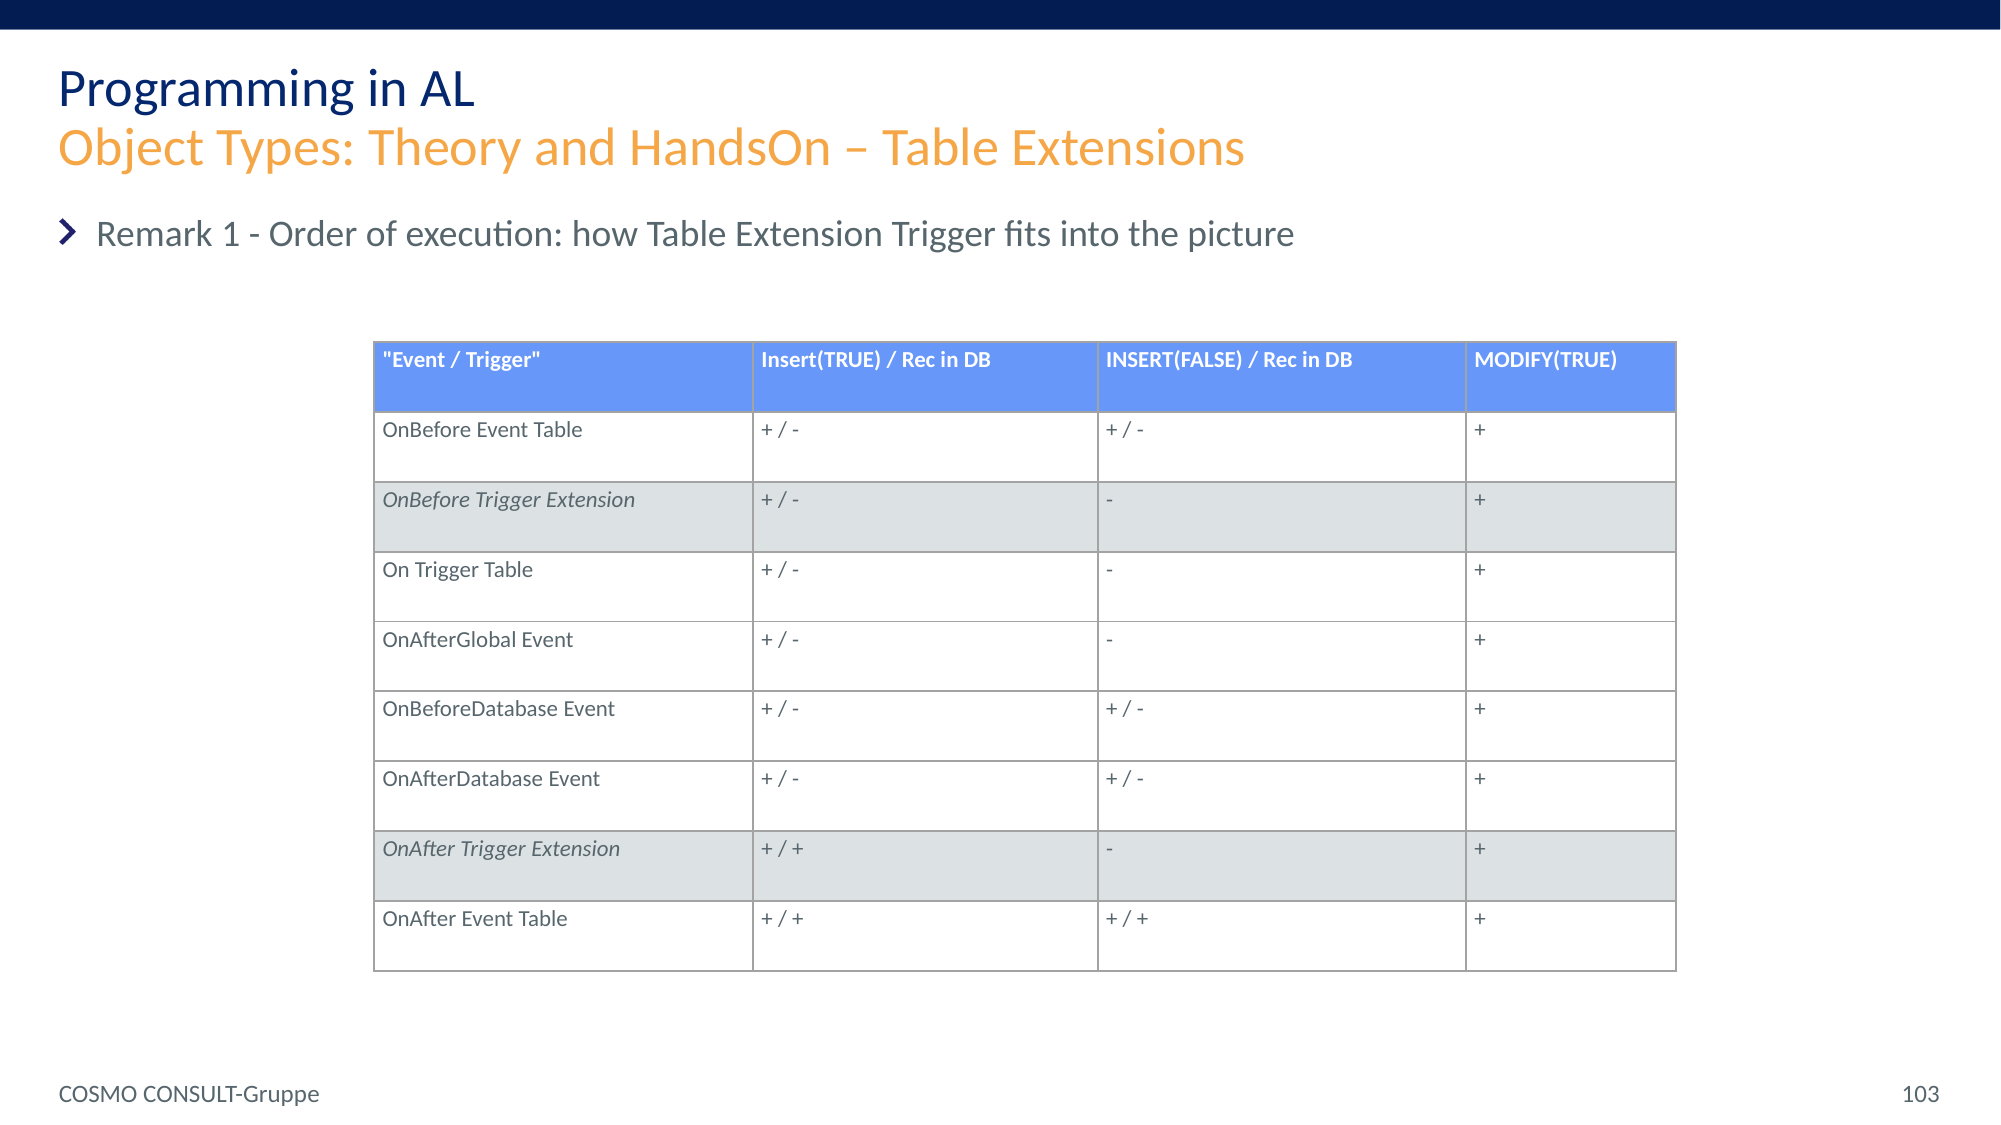

# Programming in AL Object Types: Theory and HandsOn – Table Extensions
Remark 1 - Order of execution: how Table Extension Trigger fits into the picture
| "Event / Trigger" | Insert(TRUE) / Rec in DB | INSERT(FALSE) / Rec in DB | MODIFY(TRUE) |
| --- | --- | --- | --- |
| OnBefore Event Table | + / - | + / - | + |
| OnBefore Trigger Extension | + / - | - | + |
| On Trigger Table | + / - | - | + |
| OnAfterGlobal Event | + / - | - | + |
| OnBeforeDatabase Event | + / - | + / - | + |
| OnAfterDatabase Event | + / - | + / - | + |
| OnAfter Trigger Extension | + / + | - | + |
| OnAfter Event Table | + / + | + / + | + |
COSMO CONSULT-Gruppe
 103